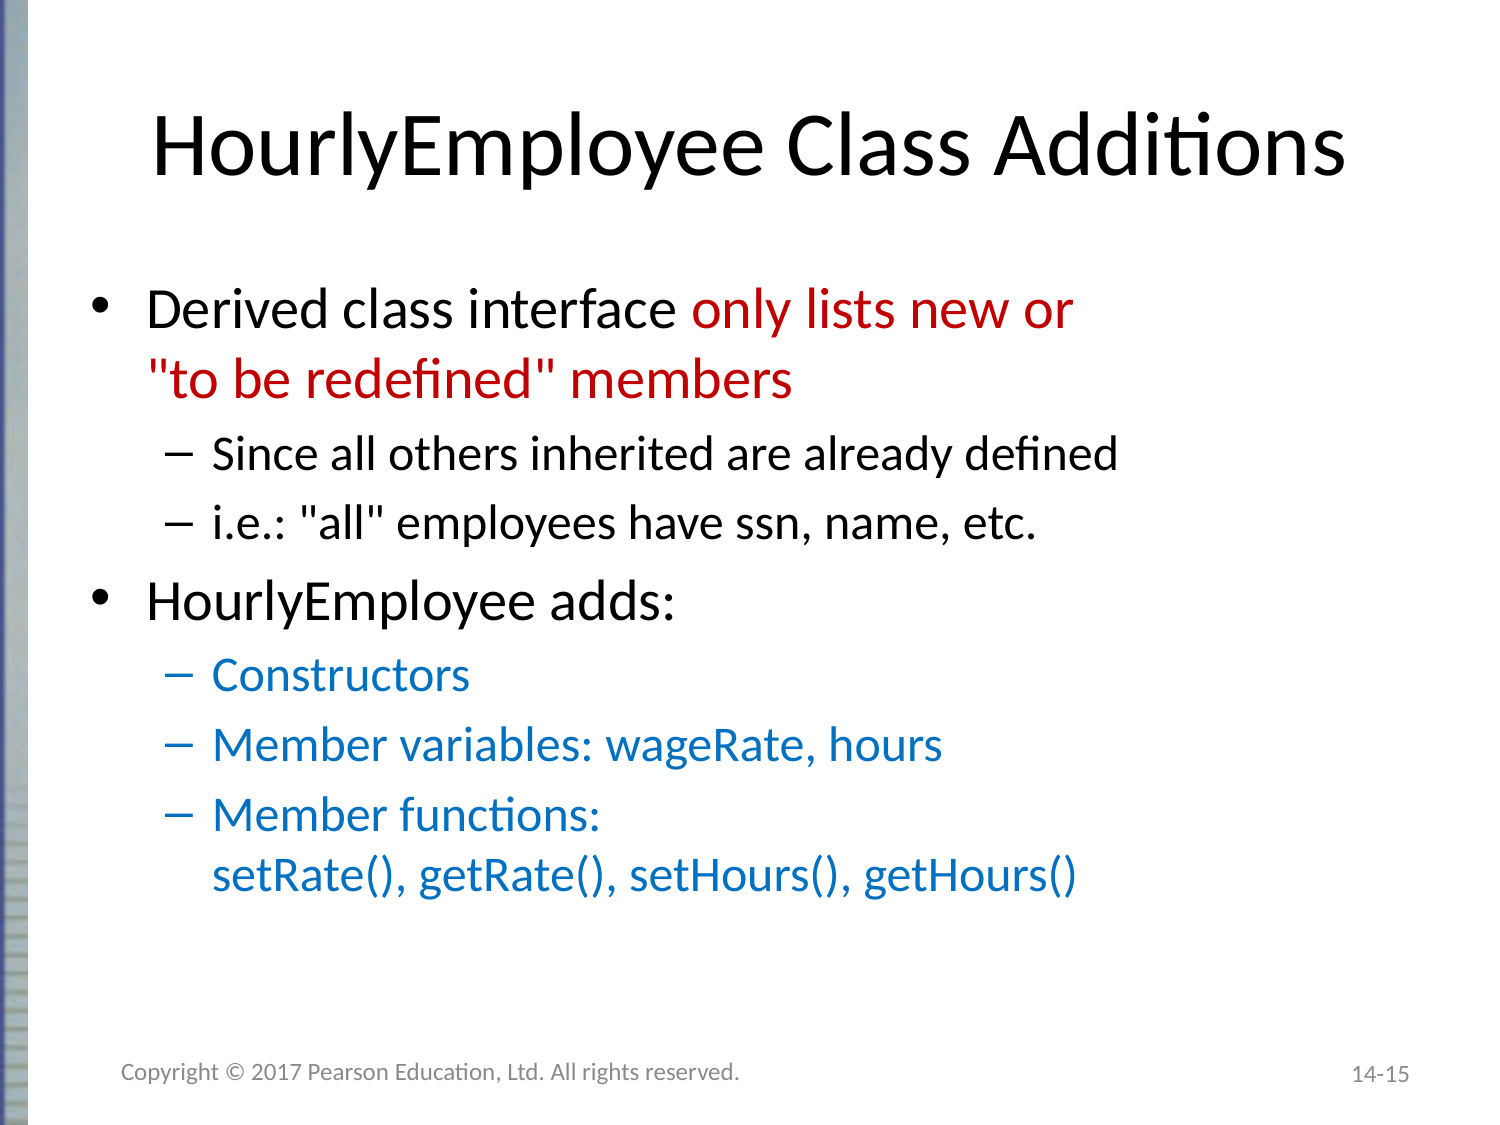

# HourlyEmployee Class Additions
Derived class interface only lists new or
"to be redefined" members
Since all others inherited are already defined
i.e.: "all" employees have ssn, name, etc.
HourlyEmployee adds:
Constructors
Member variables: wageRate, hours
Member functions:
setRate(), getRate(), setHours(), getHours()
Copyright © 2017 Pearson Education, Ltd. All rights reserved.
14-15